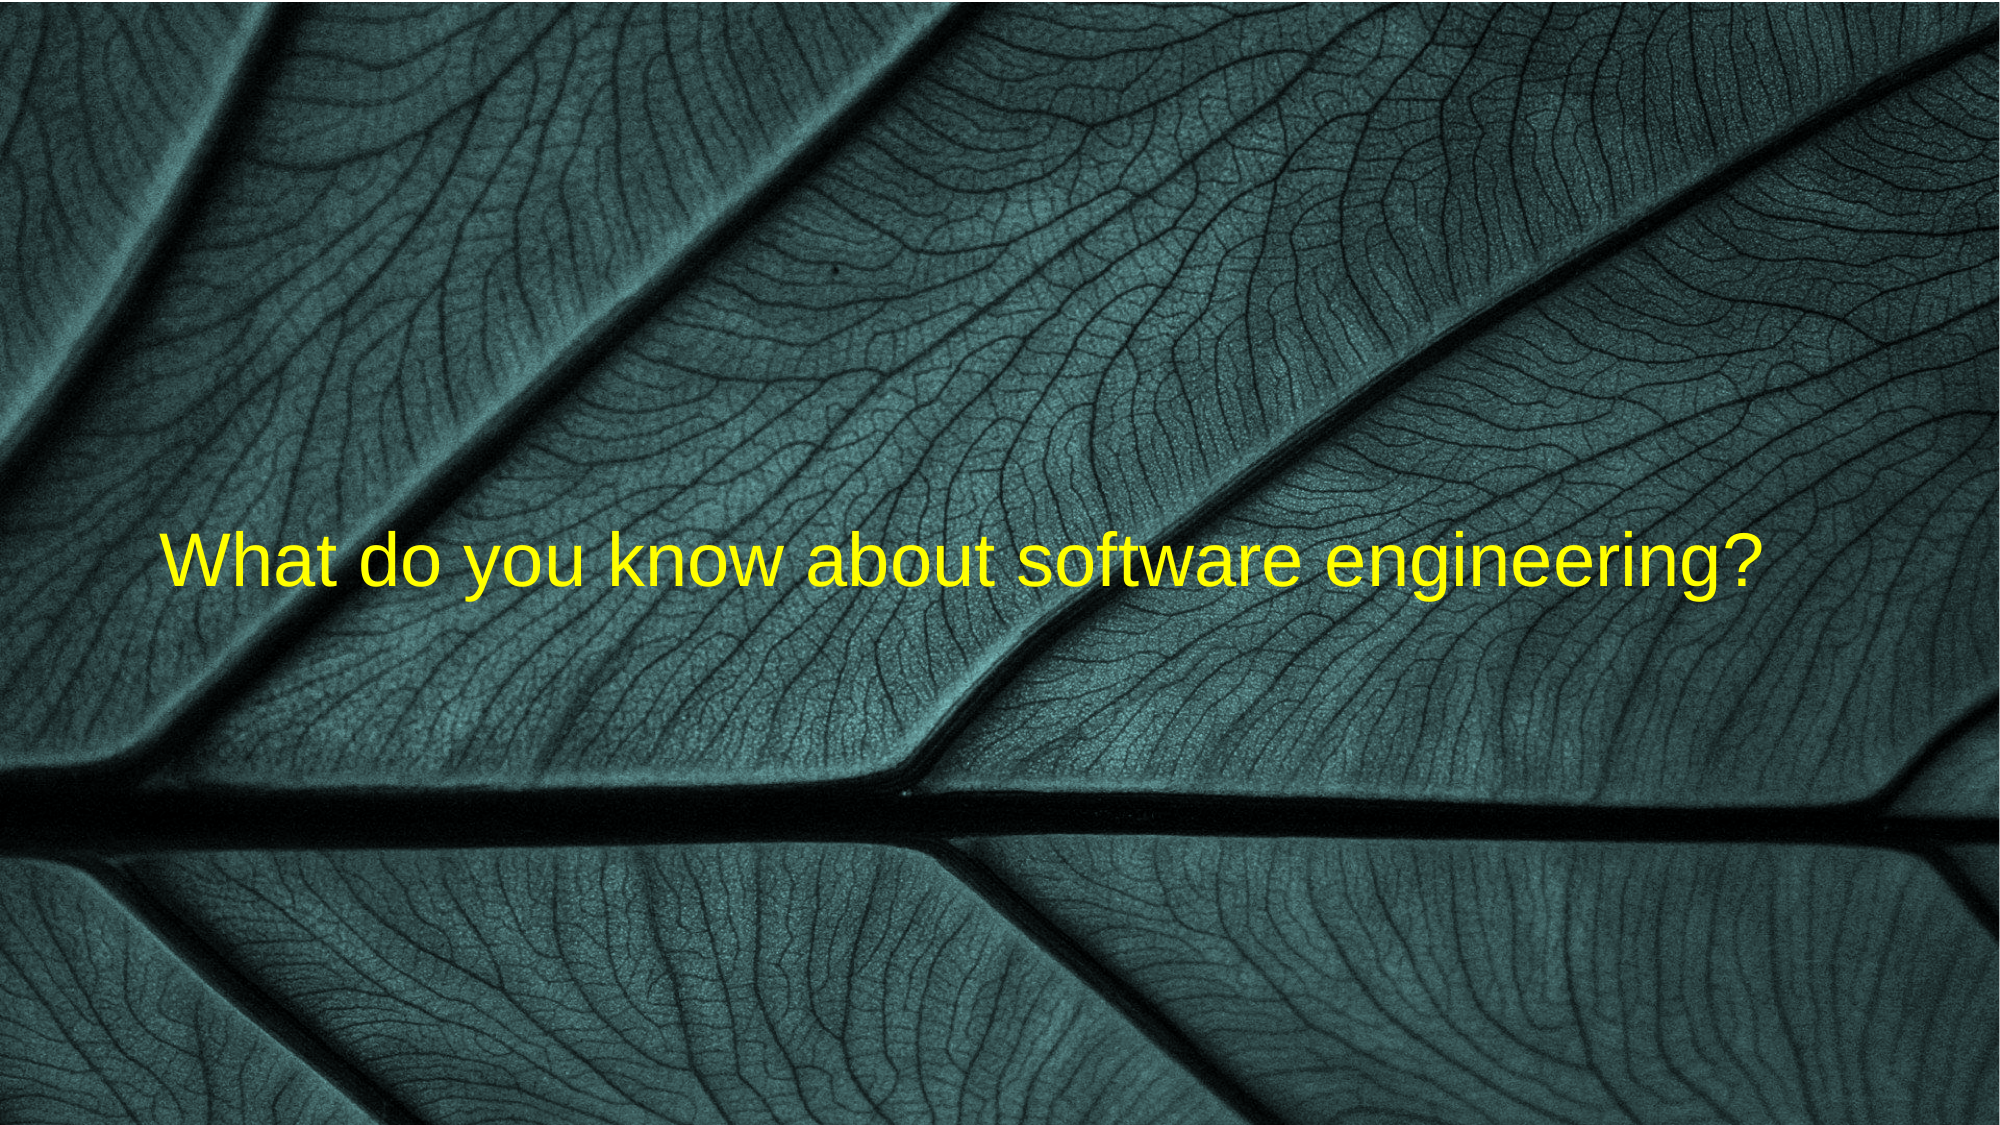

# What do you know about software engineering?